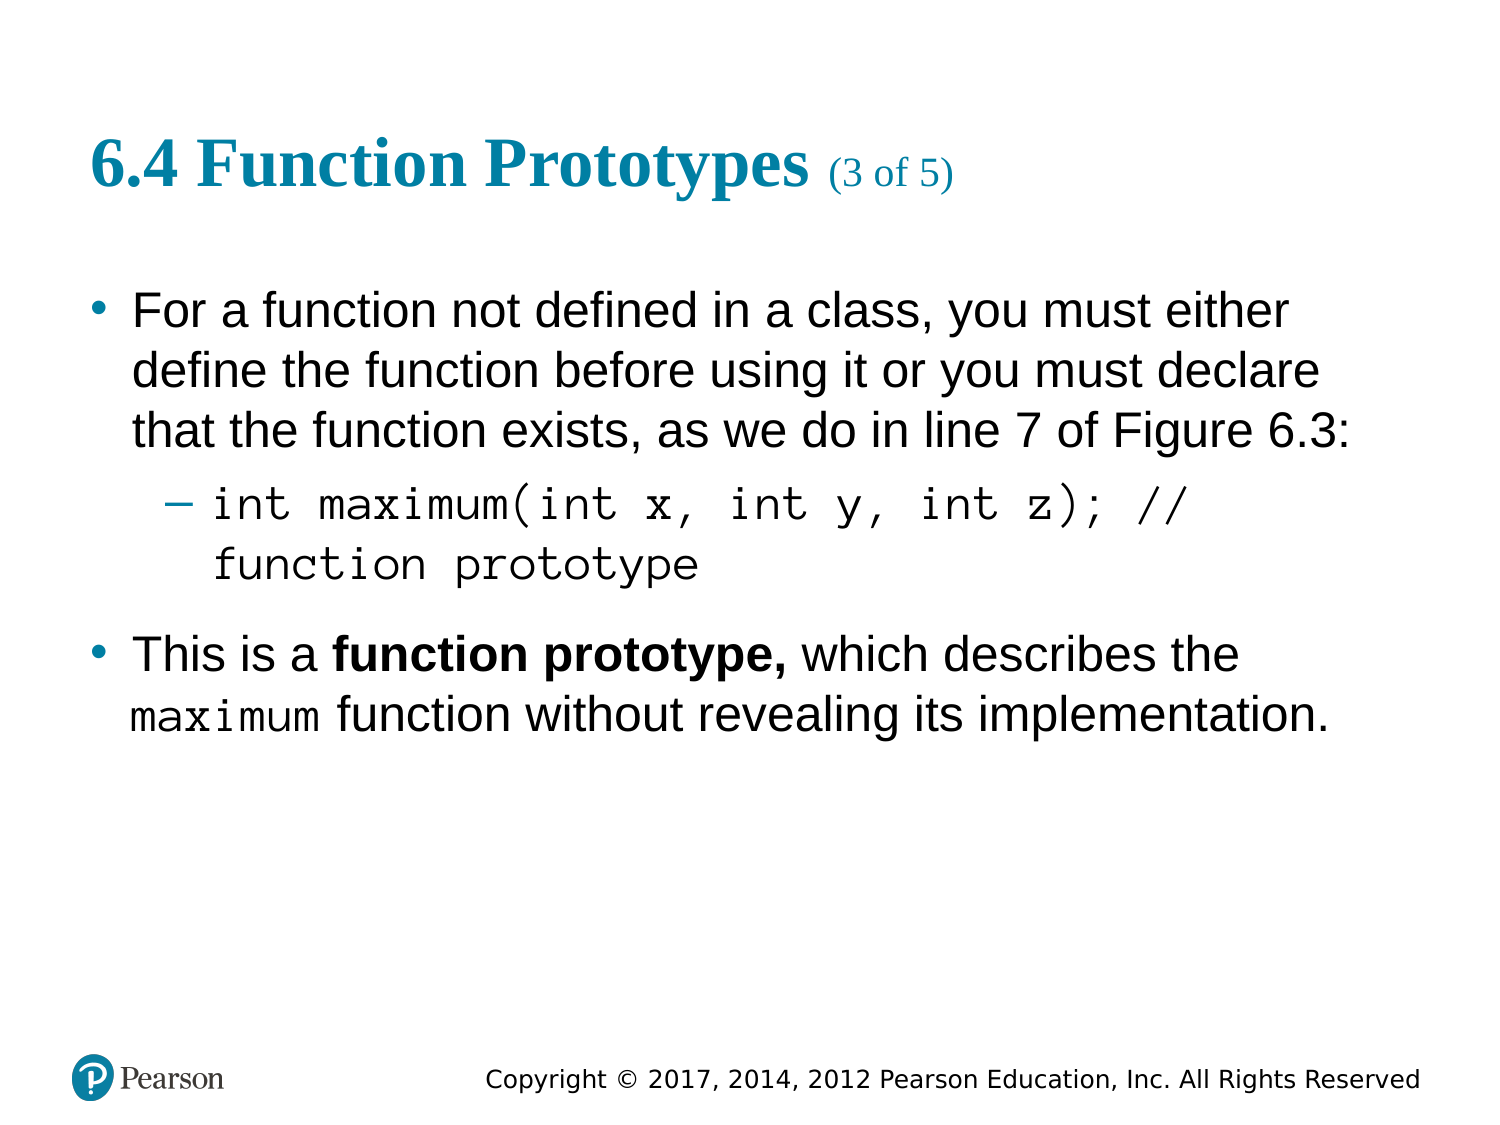

# 6.4 Function Prototypes (3 of 5)
For a function not defined in a class, you must either define the function before using it or you must declare that the function exists, as we do in line 7 of Figure 6.3:
int maximum(int x, int y, int z); // function prototype
This is a function prototype, which describes the maximum function without revealing its implementation.